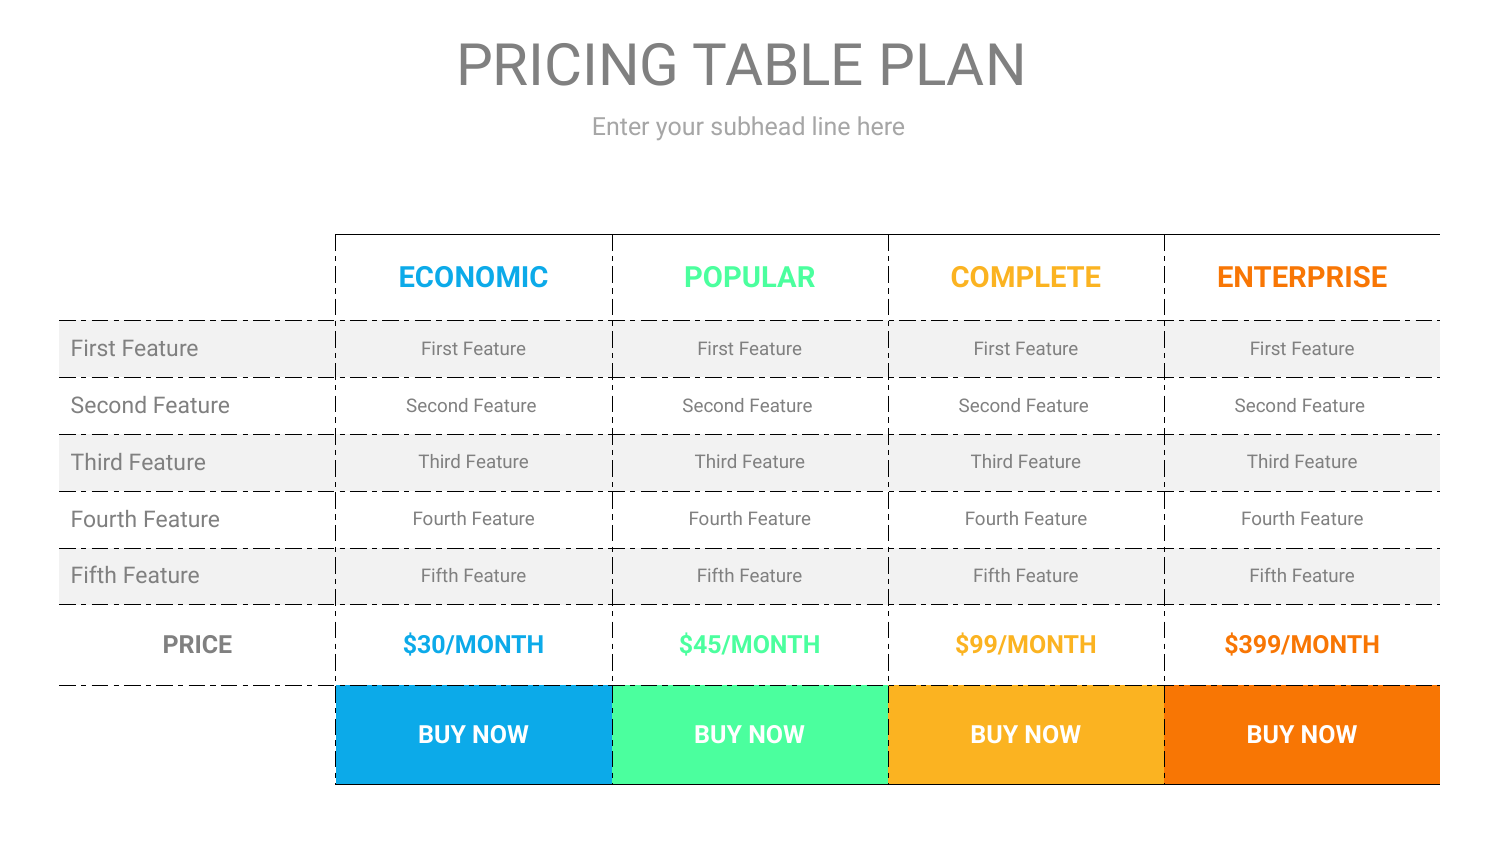

# PRICING TABLE PLAN
Enter your subhead line here
|  | ECONOMIC | POPULAR | COMPLETE | ENTERPRISE |
| --- | --- | --- | --- | --- |
| First Feature | First Feature | First Feature | First Feature | First Feature |
| Second Feature | Second Feature | Second Feature | Second Feature | Second Feature |
| Third Feature | Third Feature | Third Feature | Third Feature | Third Feature |
| Fourth Feature | Fourth Feature | Fourth Feature | Fourth Feature | Fourth Feature |
| Fifth Feature | Fifth Feature | Fifth Feature | Fifth Feature | Fifth Feature |
| PRICE | $30/MONTH | $45/MONTH | $99/MONTH | $399/MONTH |
|  | BUY NOW | BUY NOW | BUY NOW | BUY NOW |